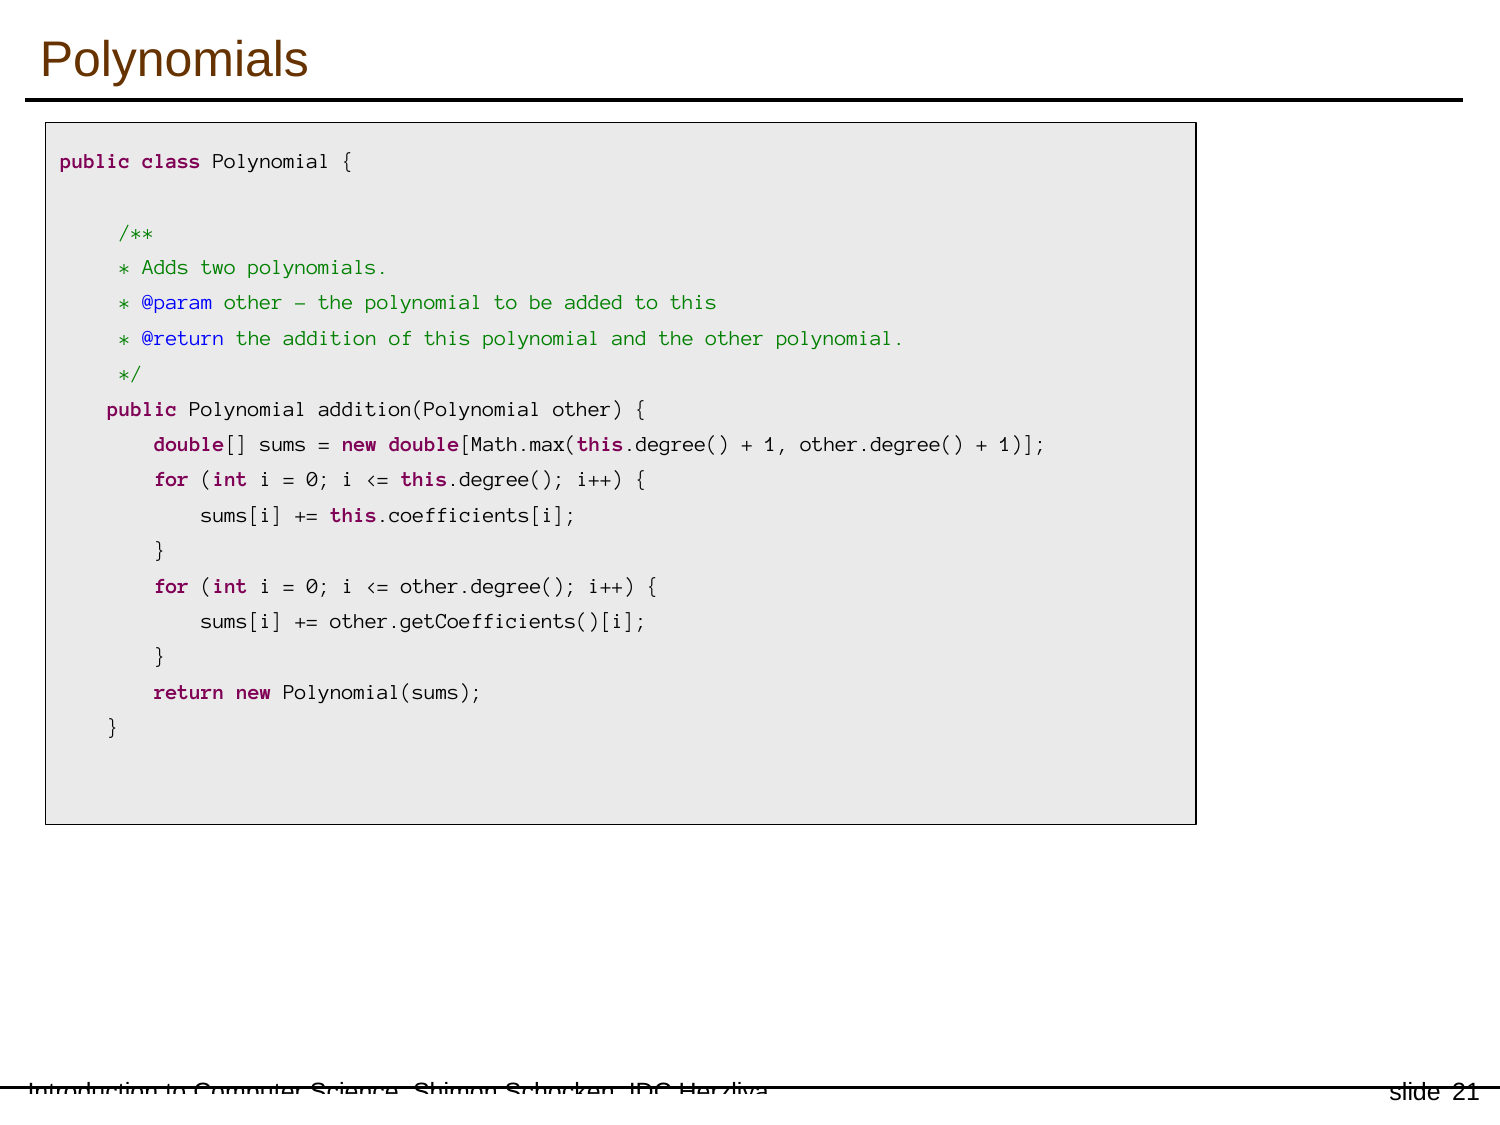

Polynomials
public class Polynomial {

     /**
     * Adds two polynomials.
     * @param other - the polynomial to be added to this
     * @return the addition of this polynomial and the other polynomial.
     */
    public Polynomial addition(Polynomial other) {
        double[] sums = new double[Math.max(this.degree() + 1, other.degree() + 1)];
        for (int i = 0; i <= this.degree(); i++) {
            sums[i] += this.coefficients[i];
        }
        for (int i = 0; i <= other.degree(); i++) {
            sums[i] += other.getCoefficients()[i];
        }
        return new Polynomial(sums);
    }